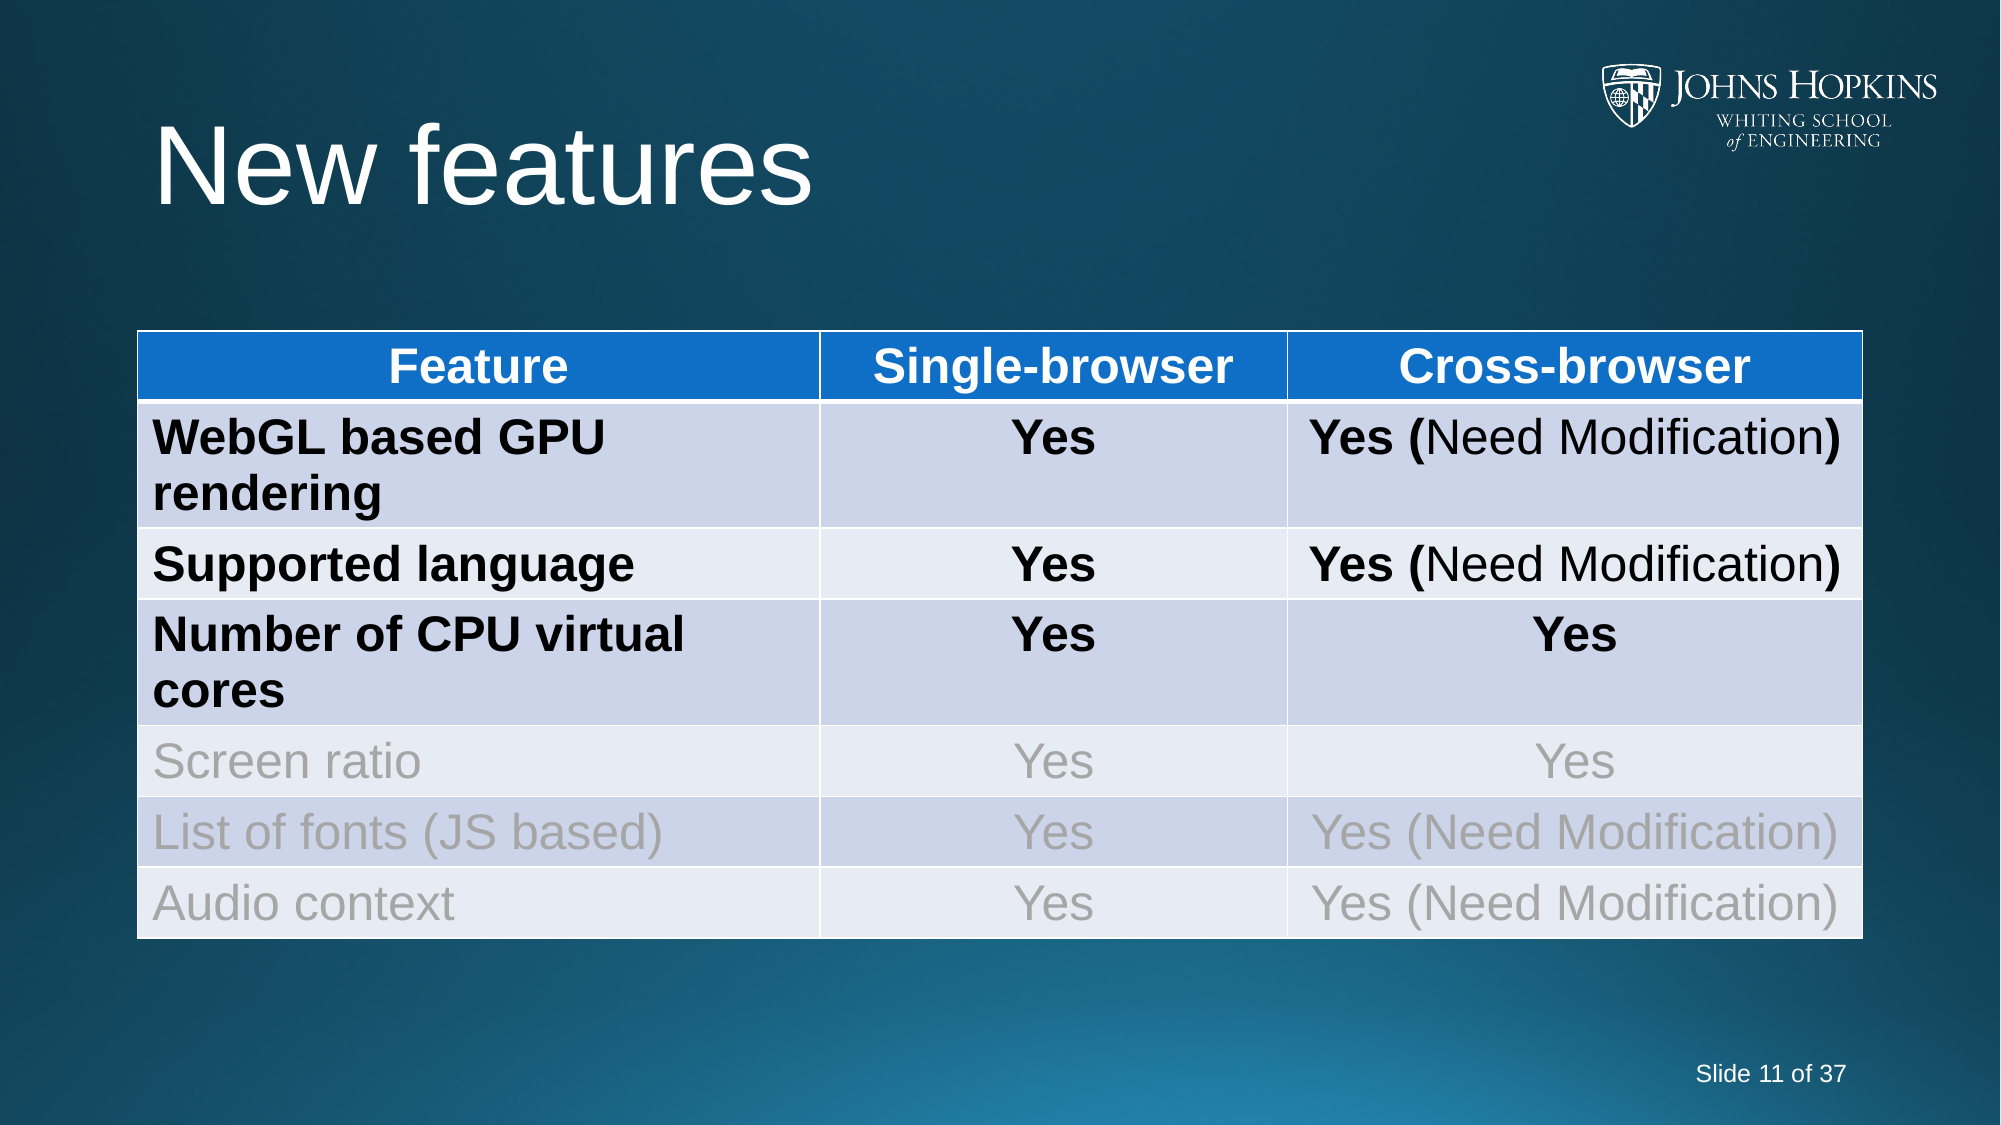

# New features
| Feature | Single-browser | Cross-browser |
| --- | --- | --- |
| WebGL based GPU rendering | Yes | Yes (Need Modification) |
| Supported language | Yes | Yes (Need Modification) |
| Number of CPU virtual cores | Yes | Yes |
| Screen ratio | Yes | Yes |
| List of fonts (JS based) | Yes | Yes (Need Modification) |
| Audio context | Yes | Yes (Need Modification) |
Slide 11 of 37